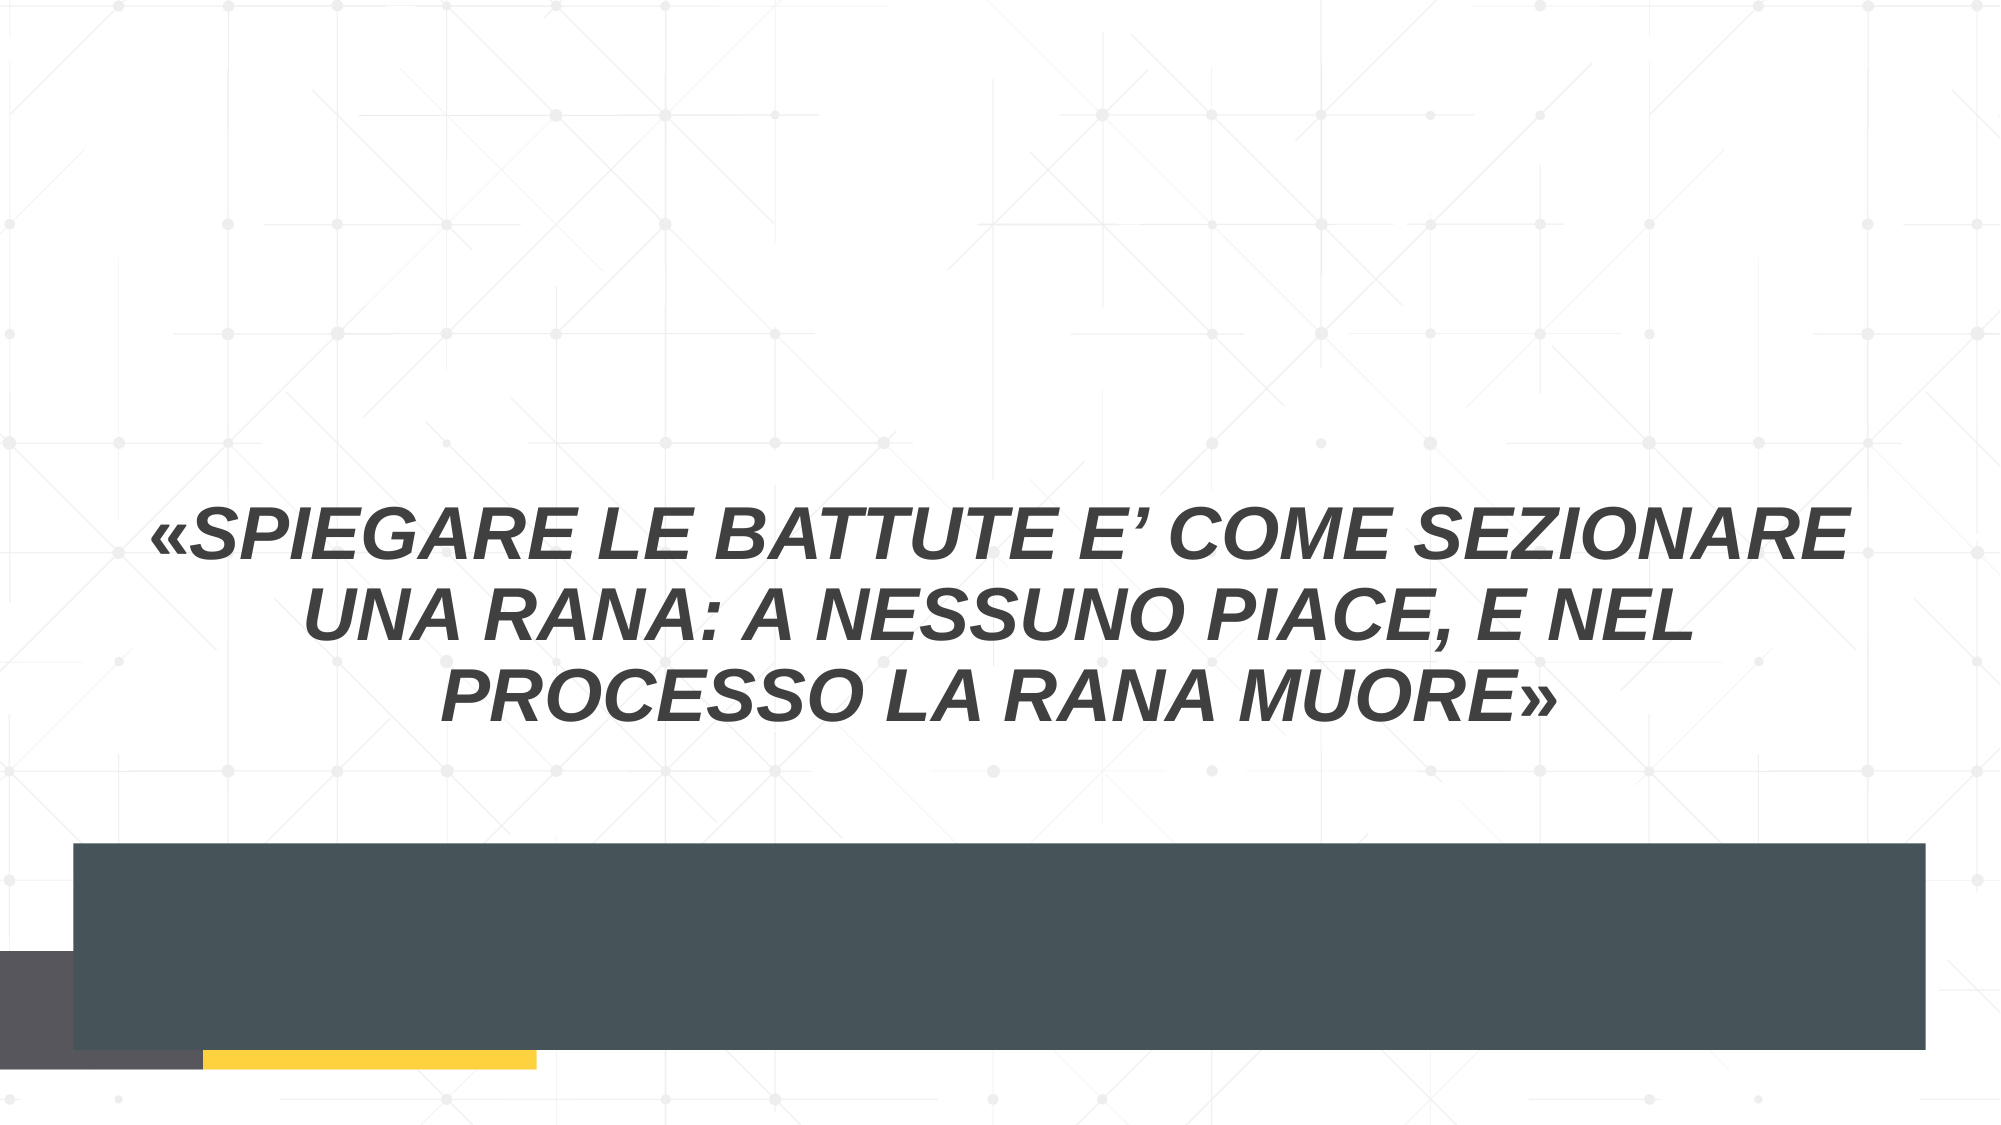

# «Spiegare le battute e’ come sezionare una rana: a nessuno piace, e nel processo la rana muore»